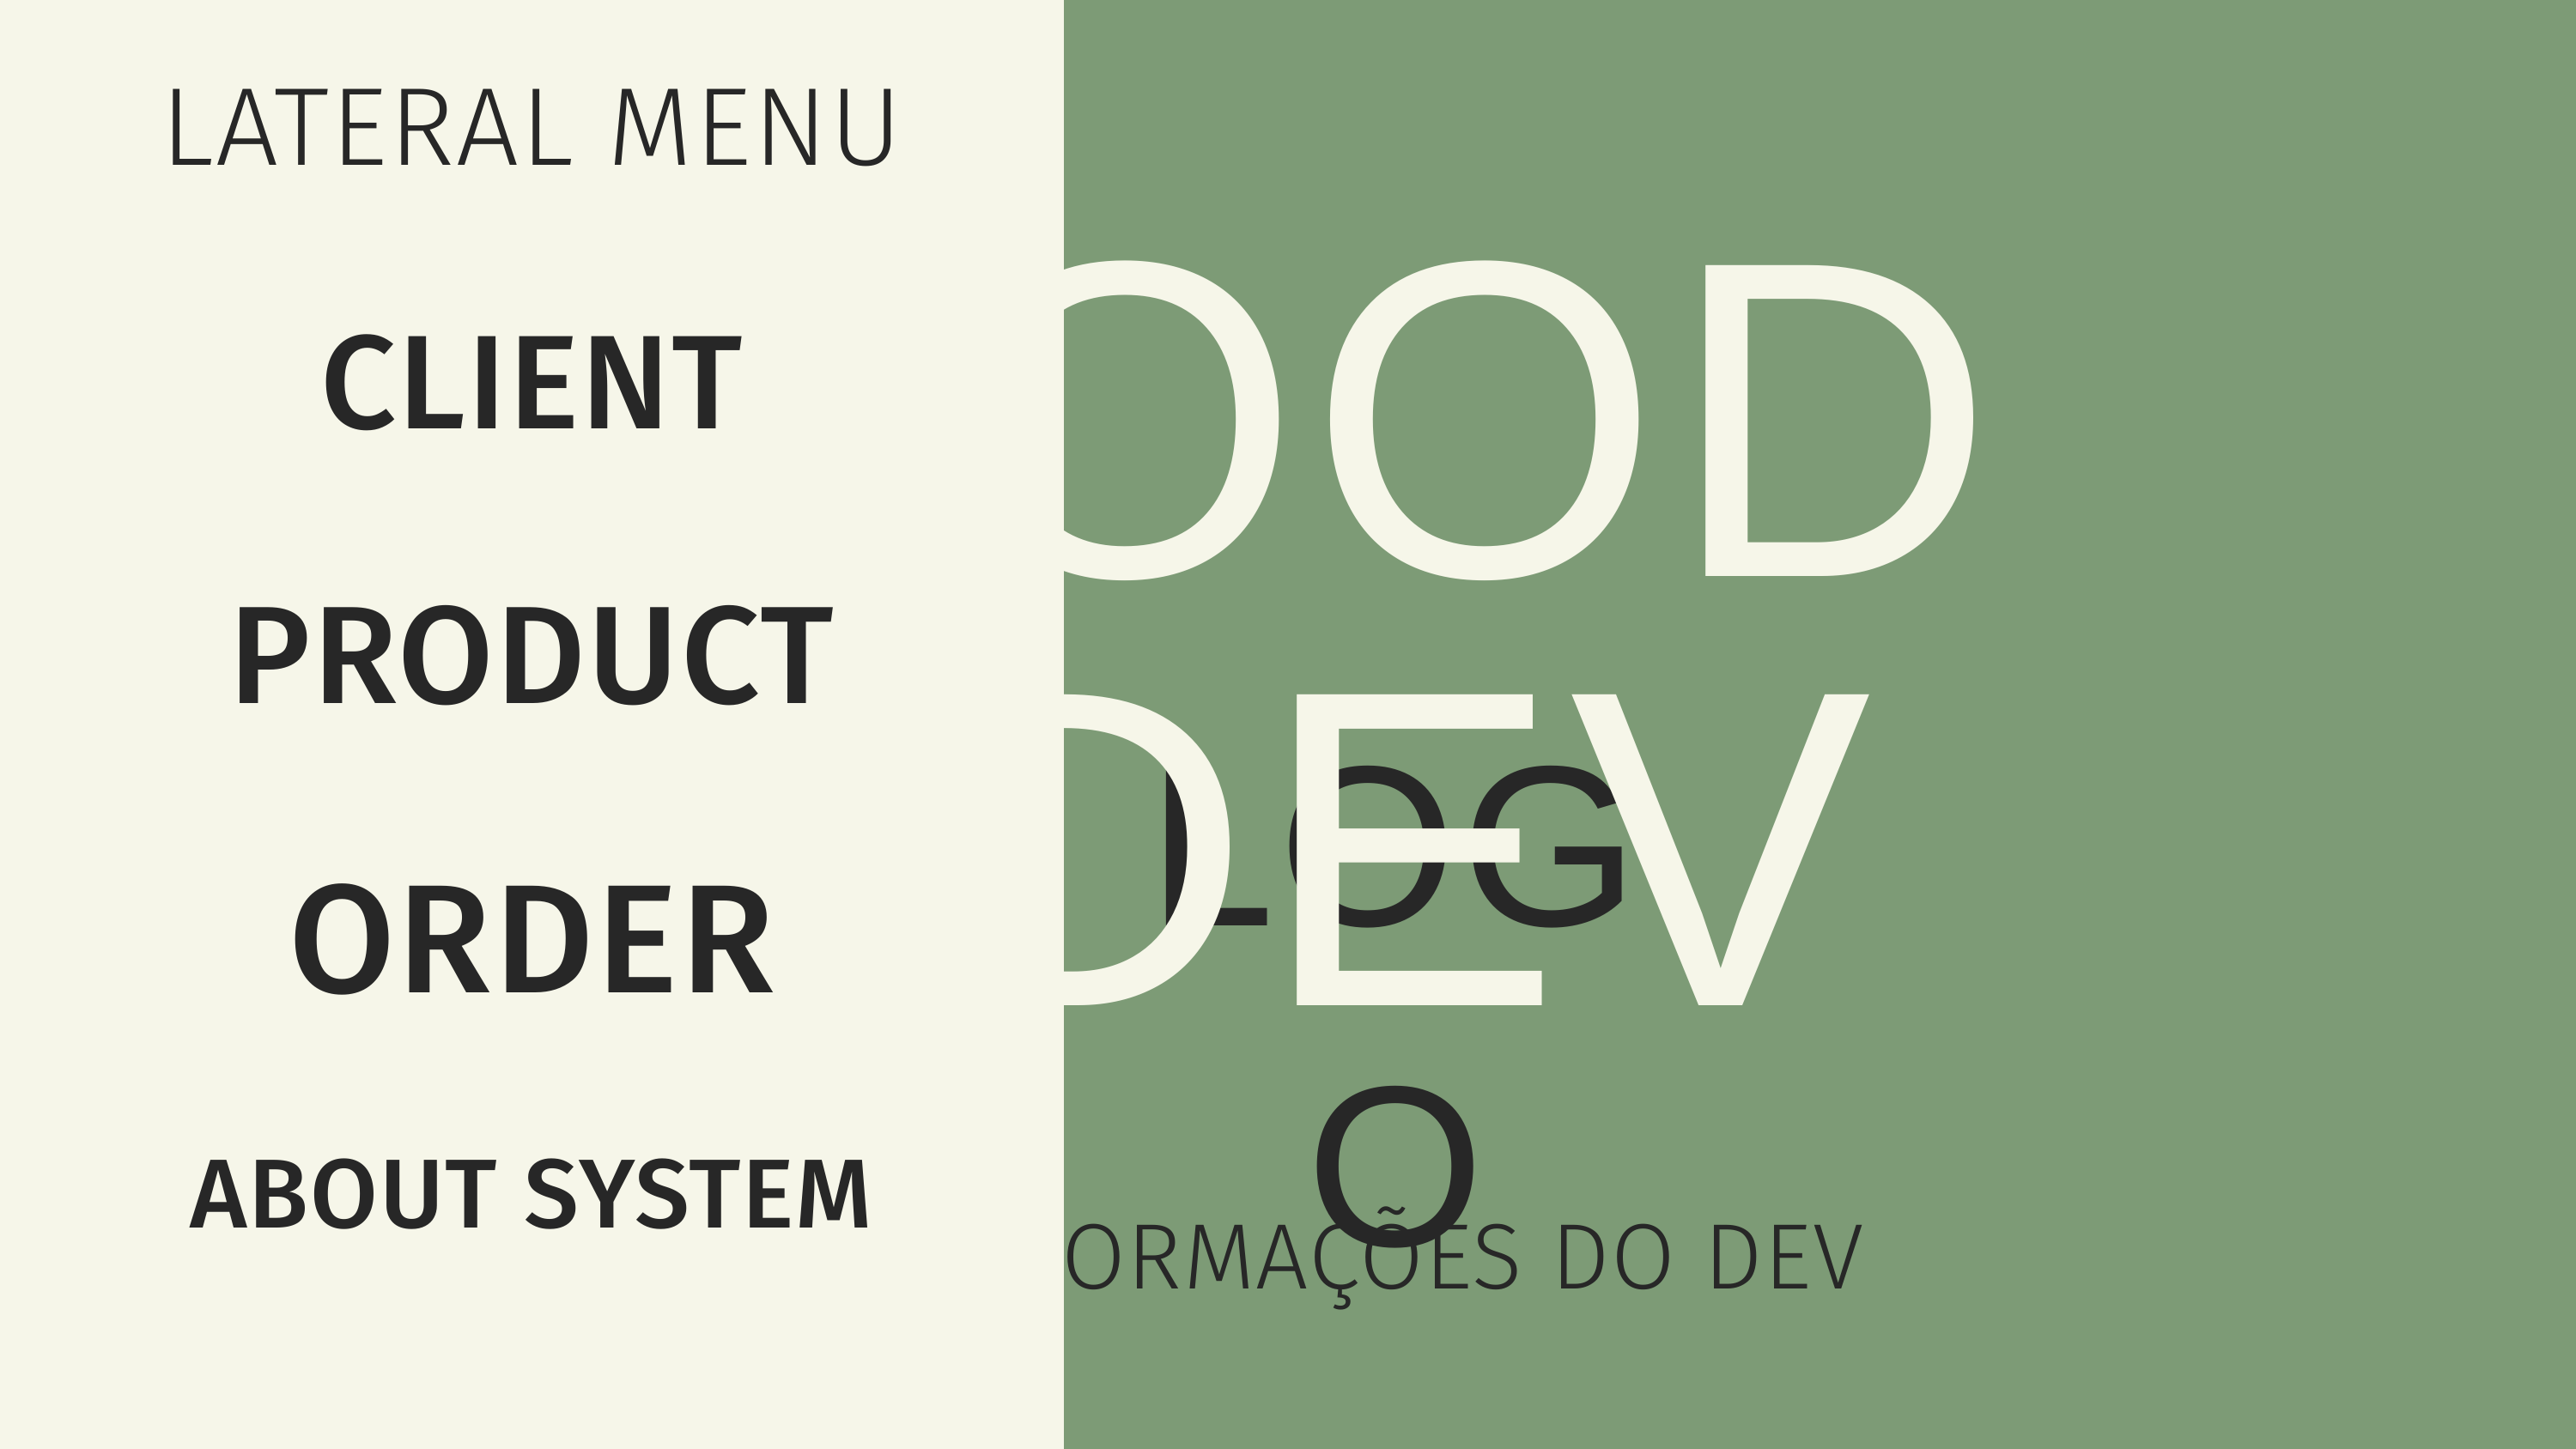

LATERAL MENU
FOOD_DEV
LOGO
CLIENT
PRODUCT
ORDER
ABOUT SYSTEM
INFORMAÇÕES DO DEV